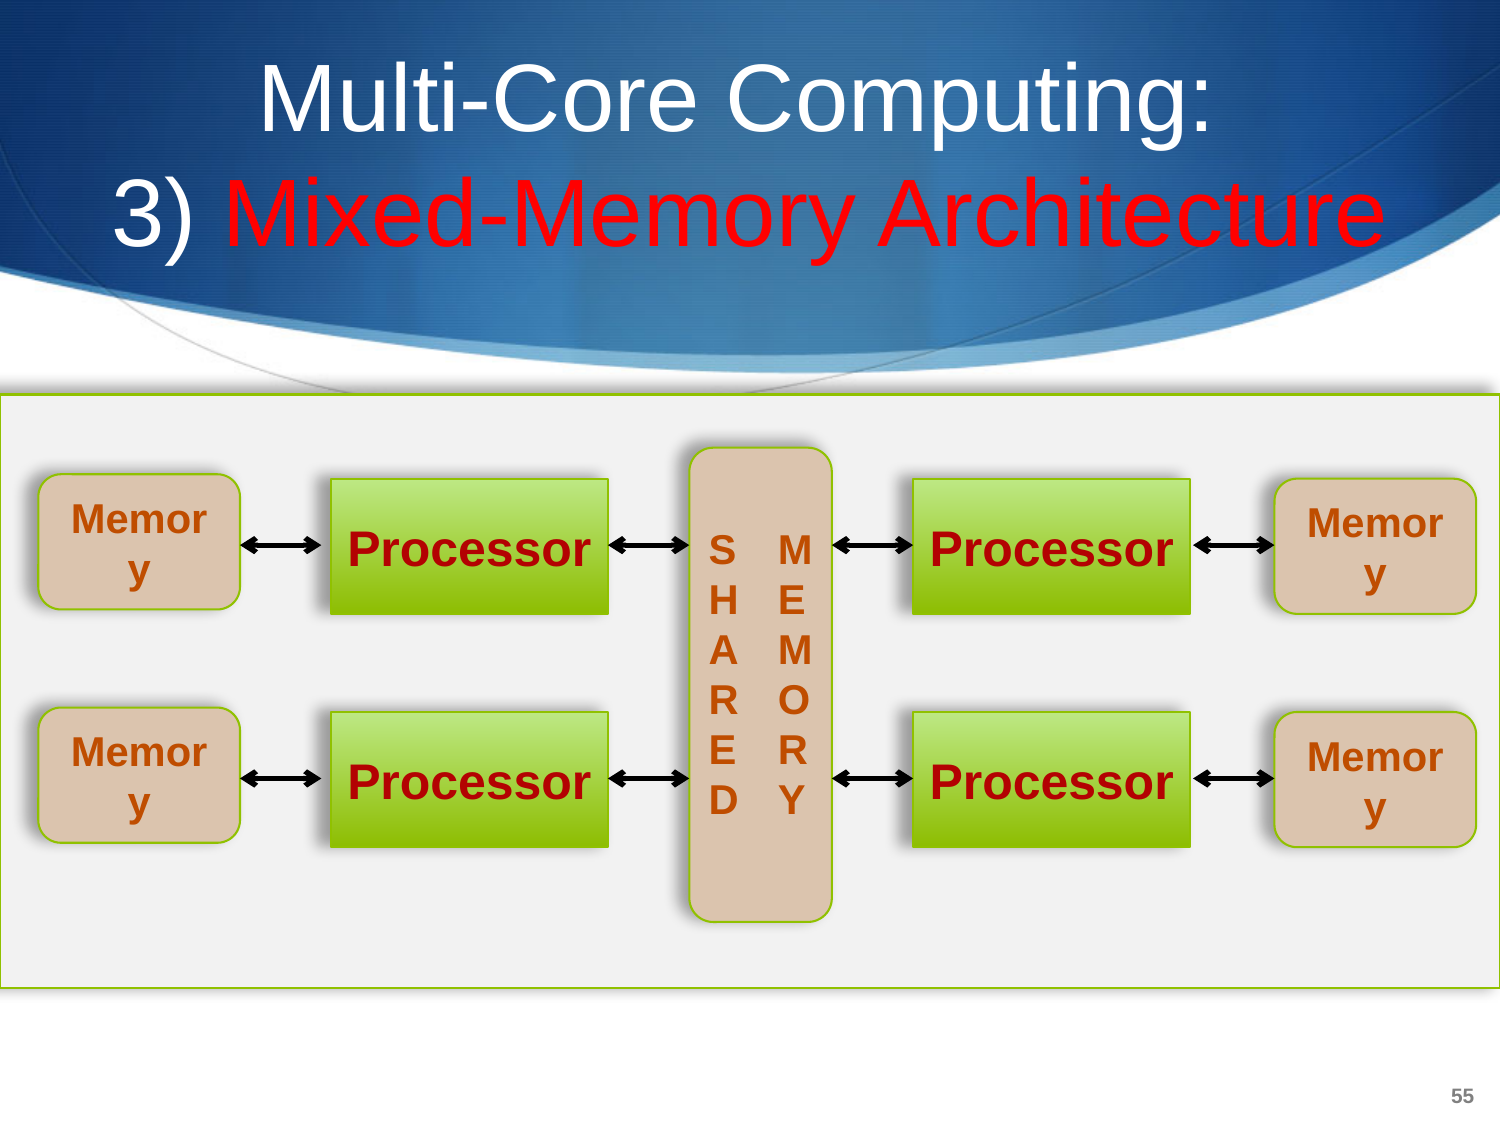

# Multi-Core Computing: 3) Mixed-Memory Architecture

Memory
Processor
Processor
Memory
SHARED
MEMORY
Memory
Processor
Processor
Memory
55